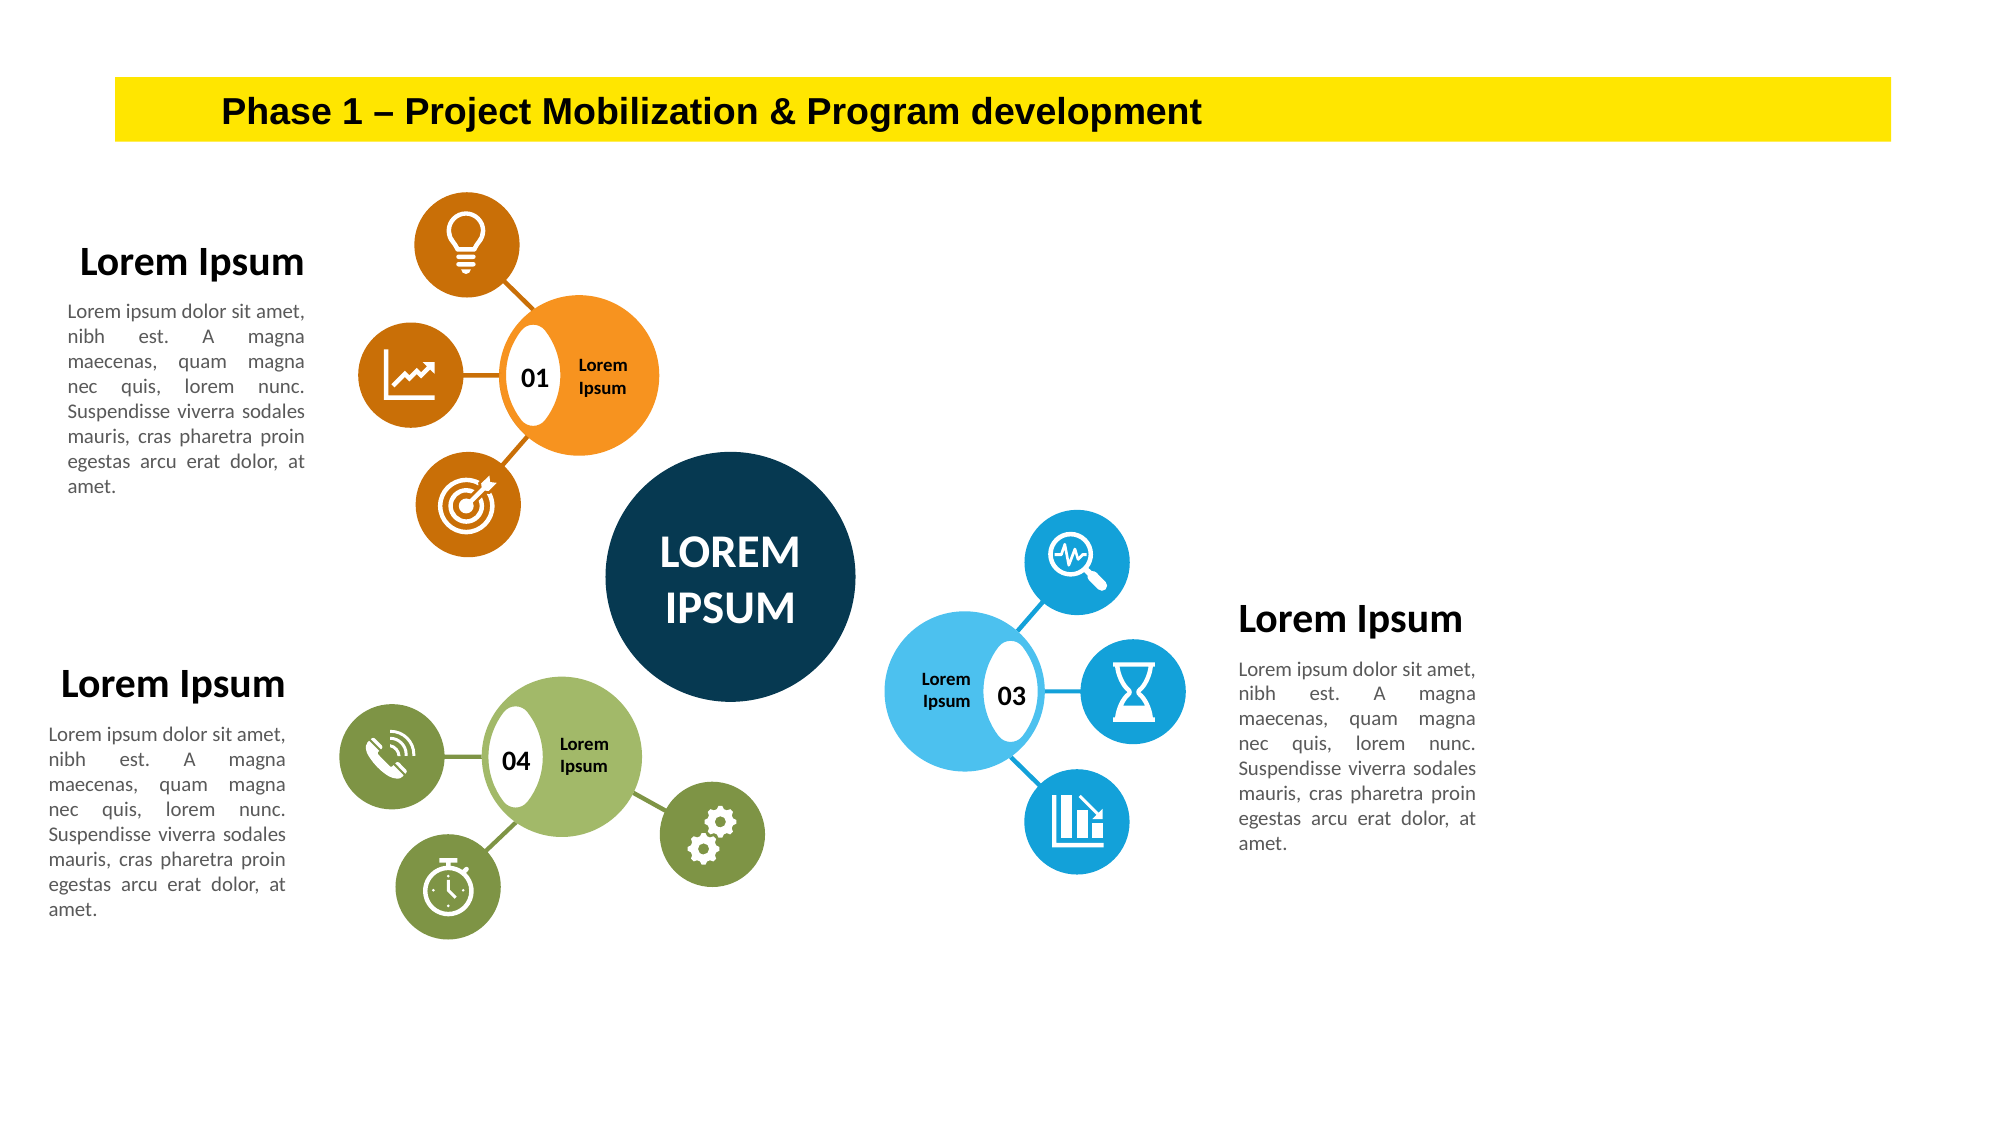

Phase 1 – Project Mobilization & Program development

Lorem Ipsum
Lorem ipsum dolor sit amet, nibh est. A magna maecenas, quam magna nec quis, lorem nunc. Suspendisse viverra sodales mauris, cras pharetra proin egestas arcu erat dolor, at amet.

Lorem Ipsum
01
LOREM IPSUM

Lorem Ipsum
Lorem ipsum dolor sit amet, nibh est. A magna maecenas, quam magna nec quis, lorem nunc. Suspendisse viverra sodales mauris, cras pharetra proin egestas arcu erat dolor, at amet.

Lorem Ipsum
Lorem ipsum dolor sit amet, nibh est. A magna maecenas, quam magna nec quis, lorem nunc. Suspendisse viverra sodales mauris, cras pharetra proin egestas arcu erat dolor, at amet.
Lorem Ipsum

03

Lorem Ipsum

04